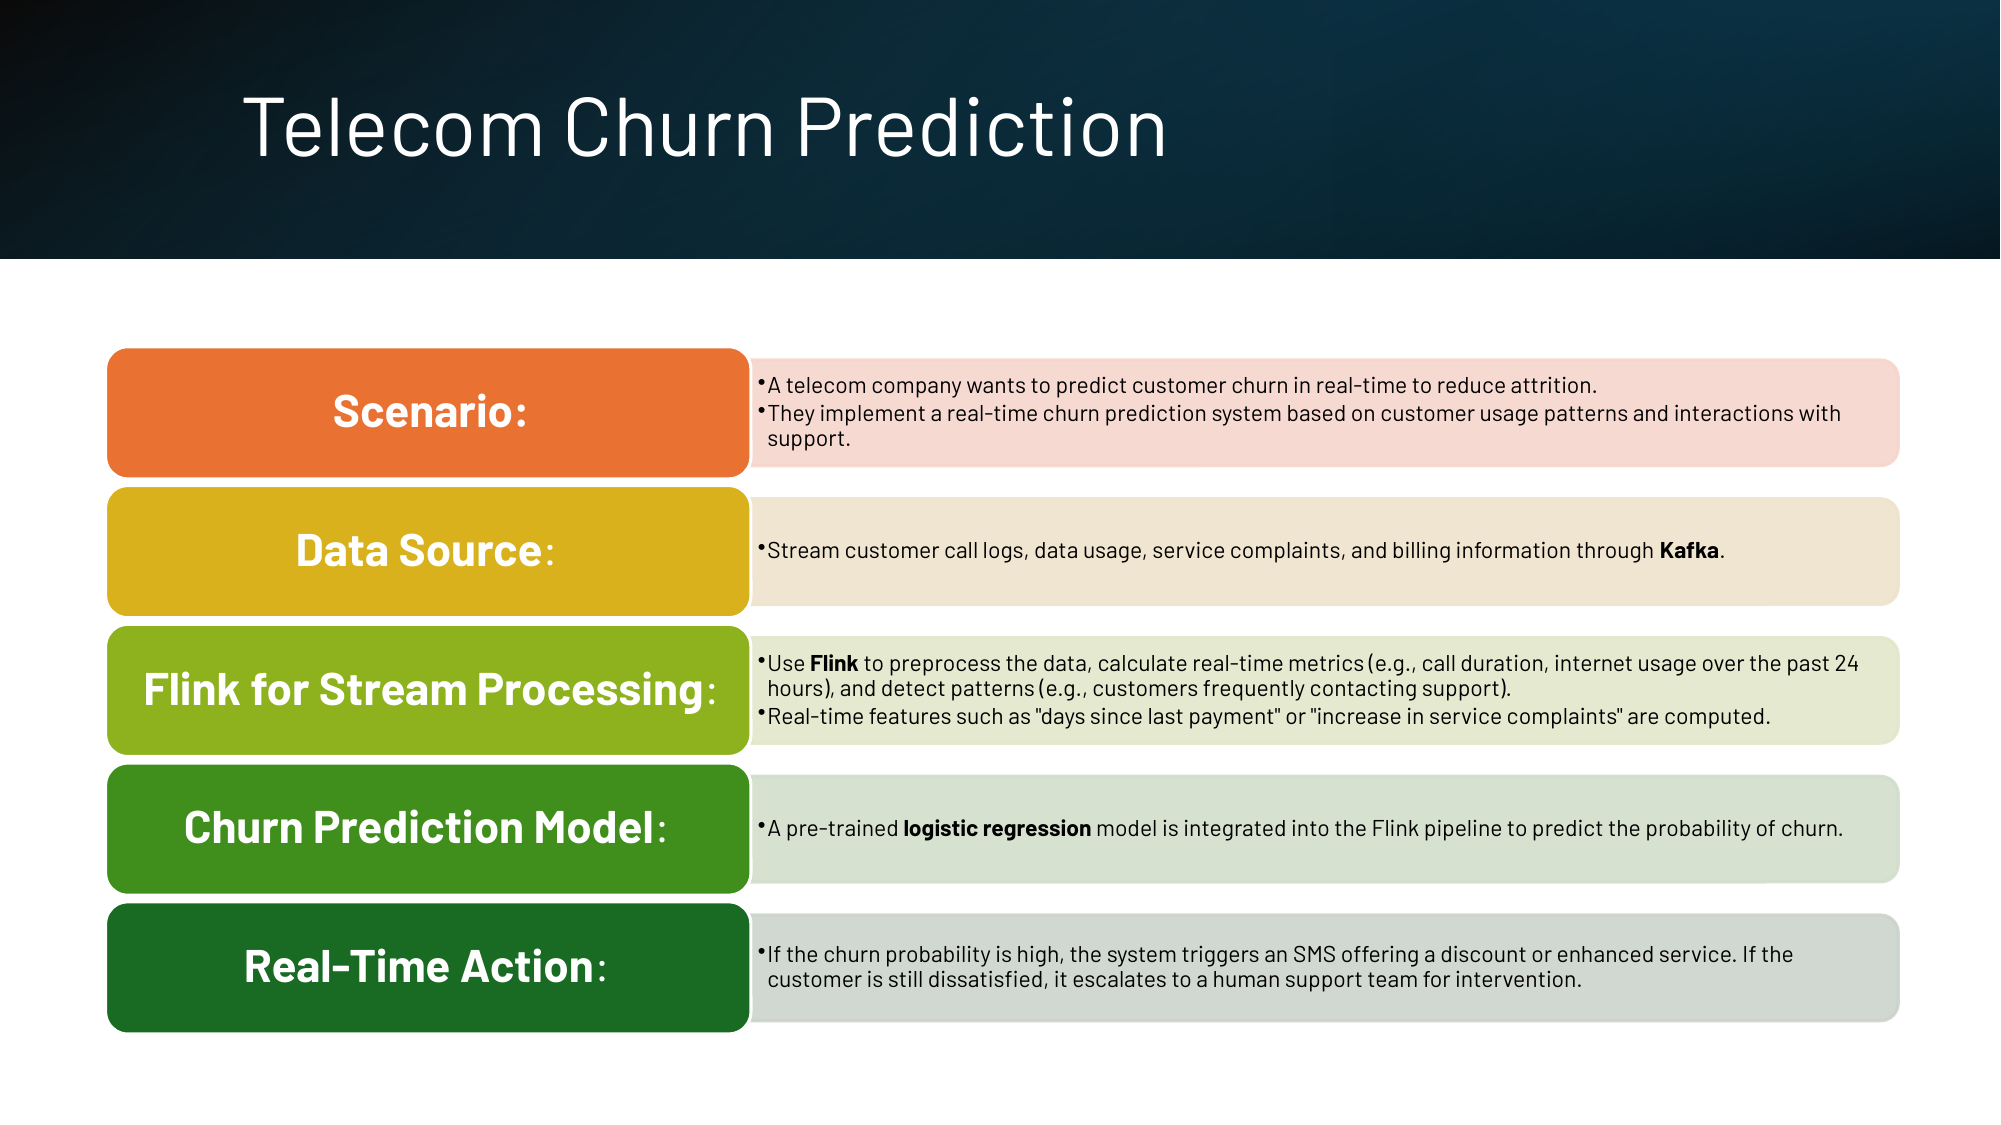

# Telecom Churn Prediction
A telecom company wants to predict customer churn in real-time to reduce attrition.
They implement a real-time churn prediction system based on customer usage patterns and interactions with support.
Scenario:
Stream customer call logs, data usage, service complaints, and billing information through Kafka.
Data Source:
Use Flink to preprocess the data, calculate real-time metrics (e.g., call duration, internet usage over the past 24 hours), and detect patterns (e.g., customers frequently contacting support).
Real-time features such as "days since last payment" or "increase in service complaints" are computed.
Flink for Stream Processing:
A pre-trained logistic regression model is integrated into the Flink pipeline to predict the probability of churn.
Churn Prediction Model:
If the churn probability is high, the system triggers an SMS offering a discount or enhanced service. If the customer is still dissatisfied, it escalates to a human support team for intervention.
Real-Time Action: